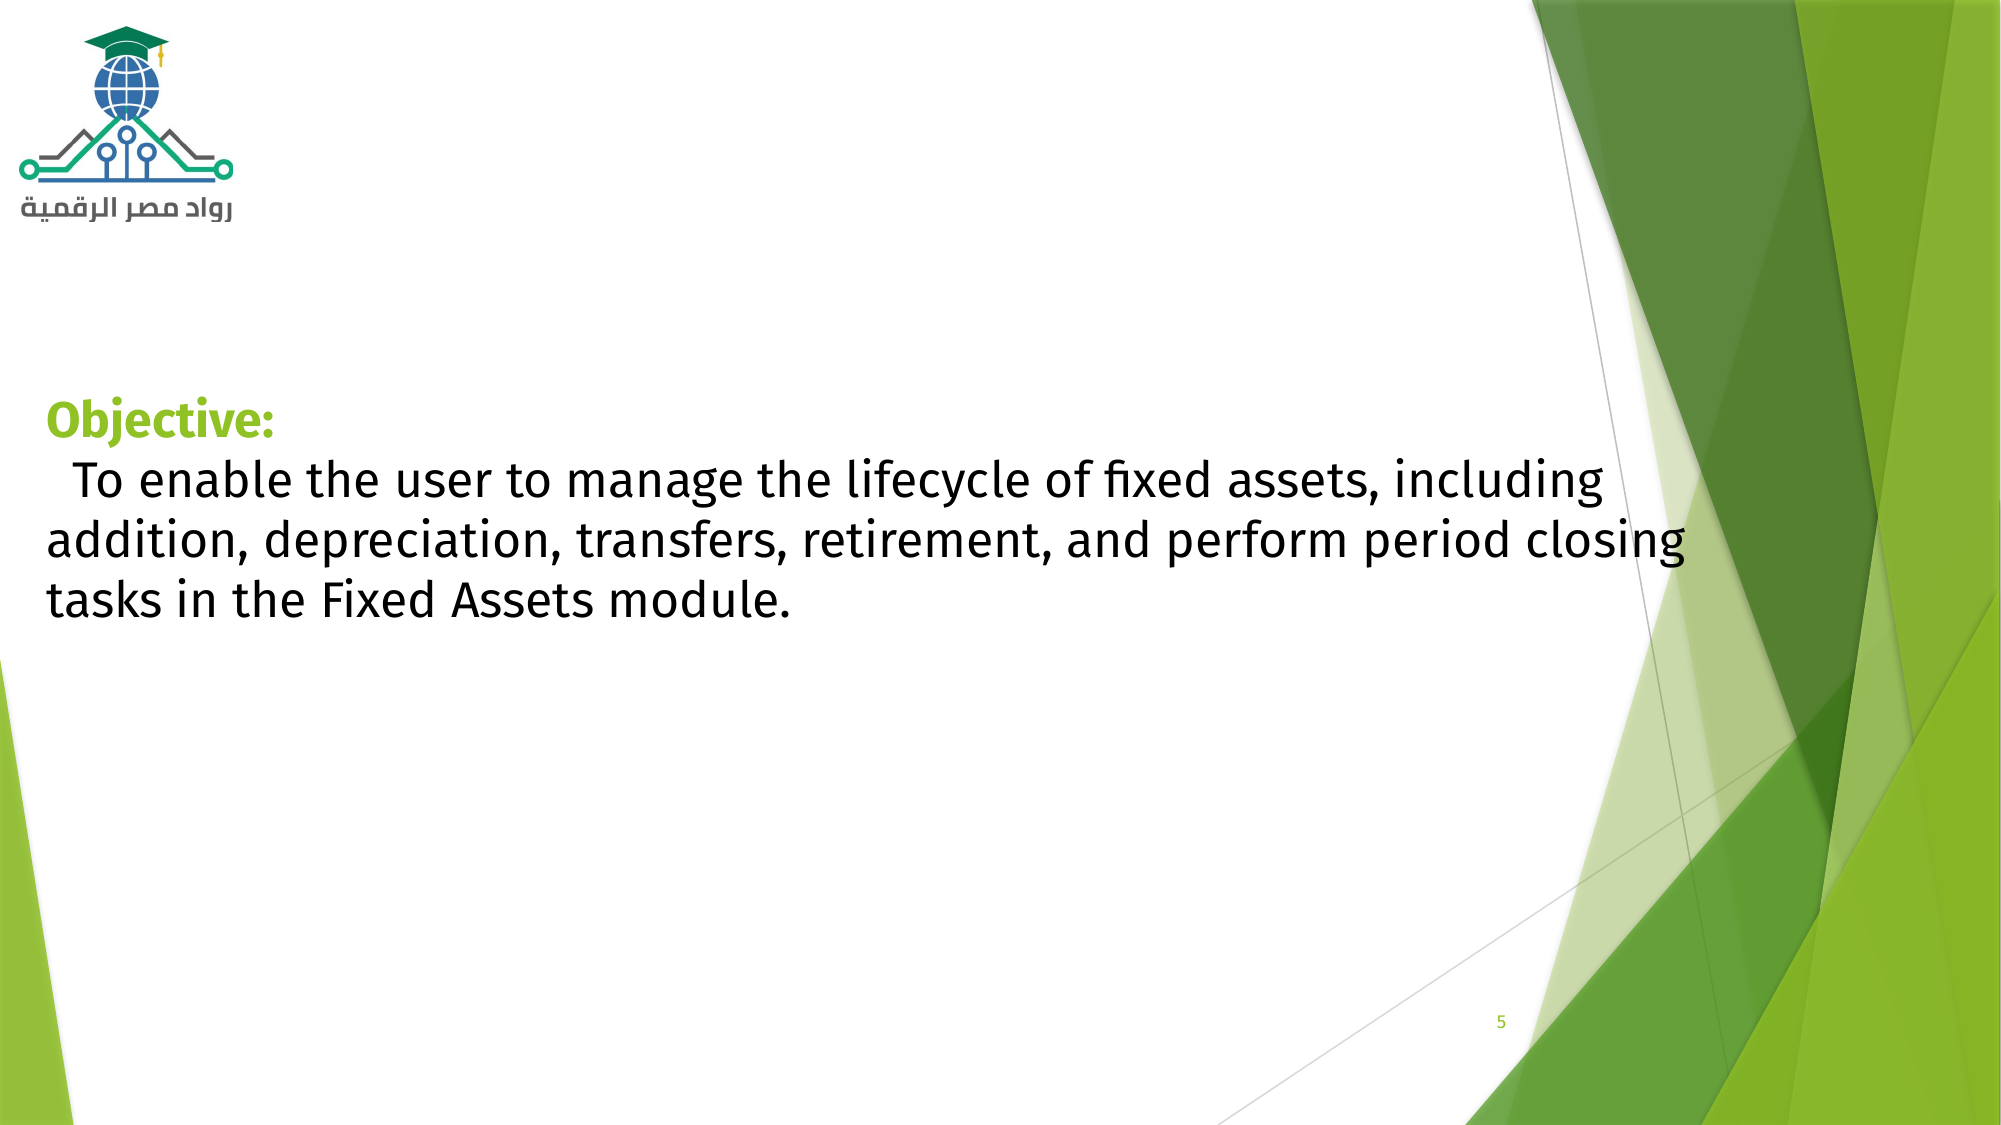

Objective:
  To enable the user to manage the lifecycle of fixed assets, including addition, depreciation, transfers, retirement, and perform period closing tasks in the Fixed Assets module.
5